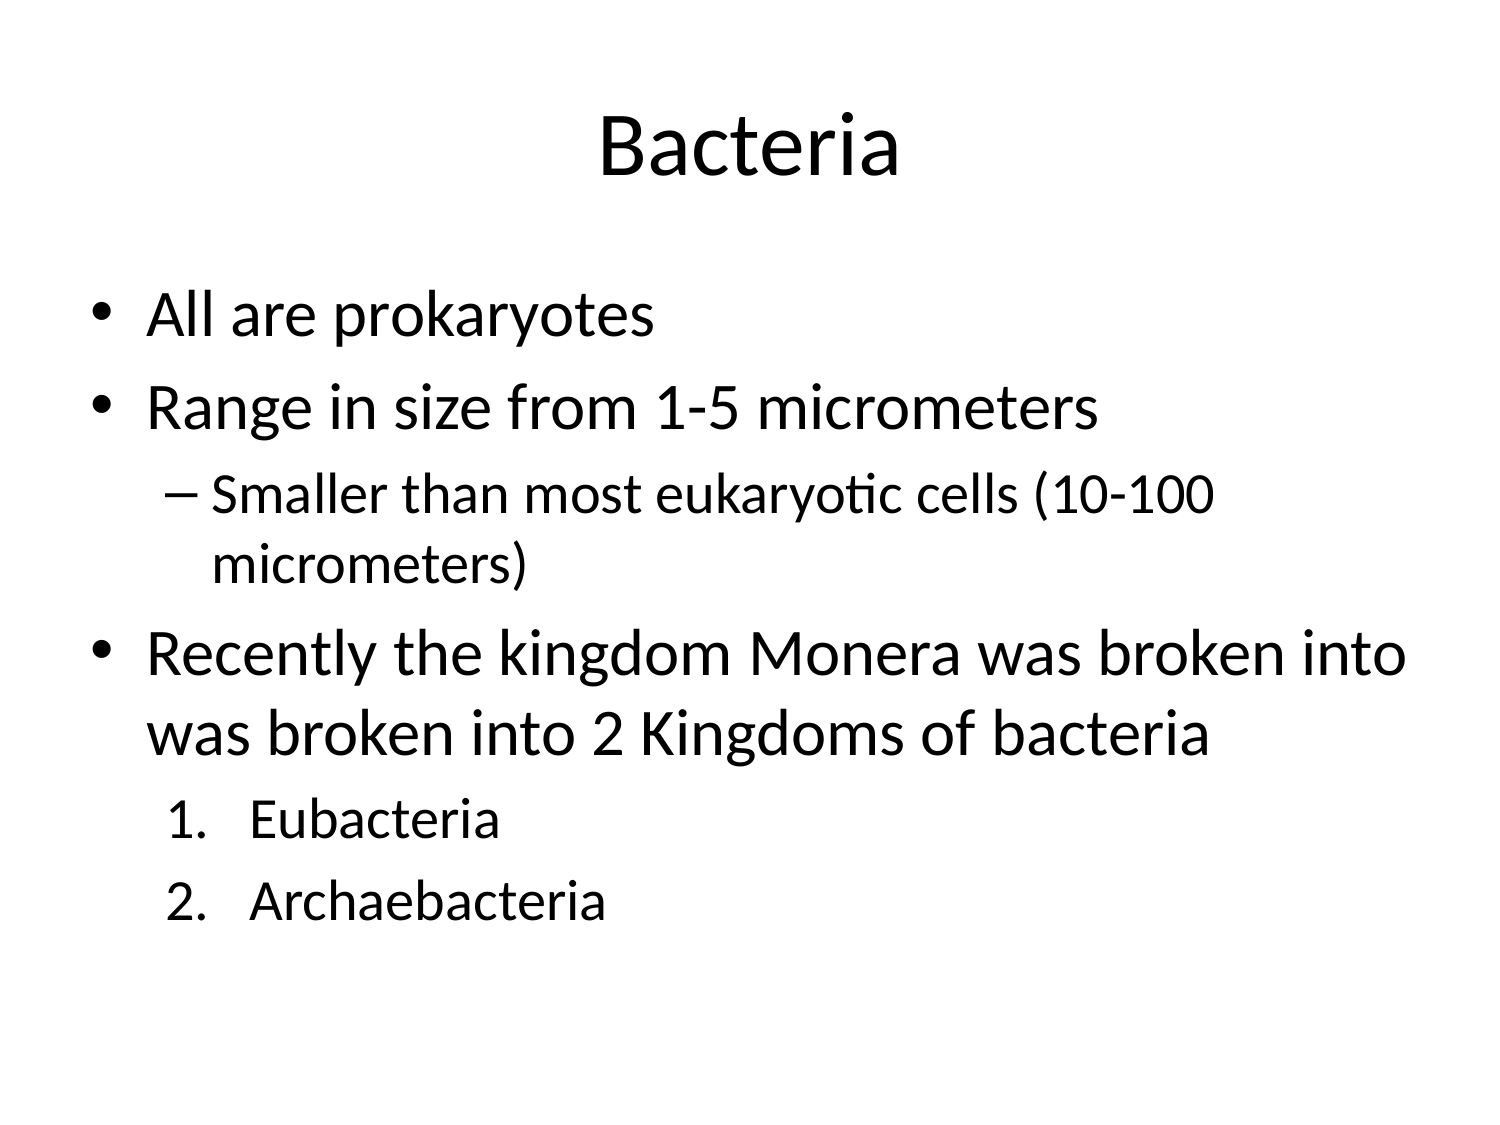

# Bacteria
All are prokaryotes
Range in size from 1-5 micrometers
Smaller than most eukaryotic cells (10-100 micrometers)
Recently the kingdom Monera was broken into was broken into 2 Kingdoms of bacteria
Eubacteria
Archaebacteria